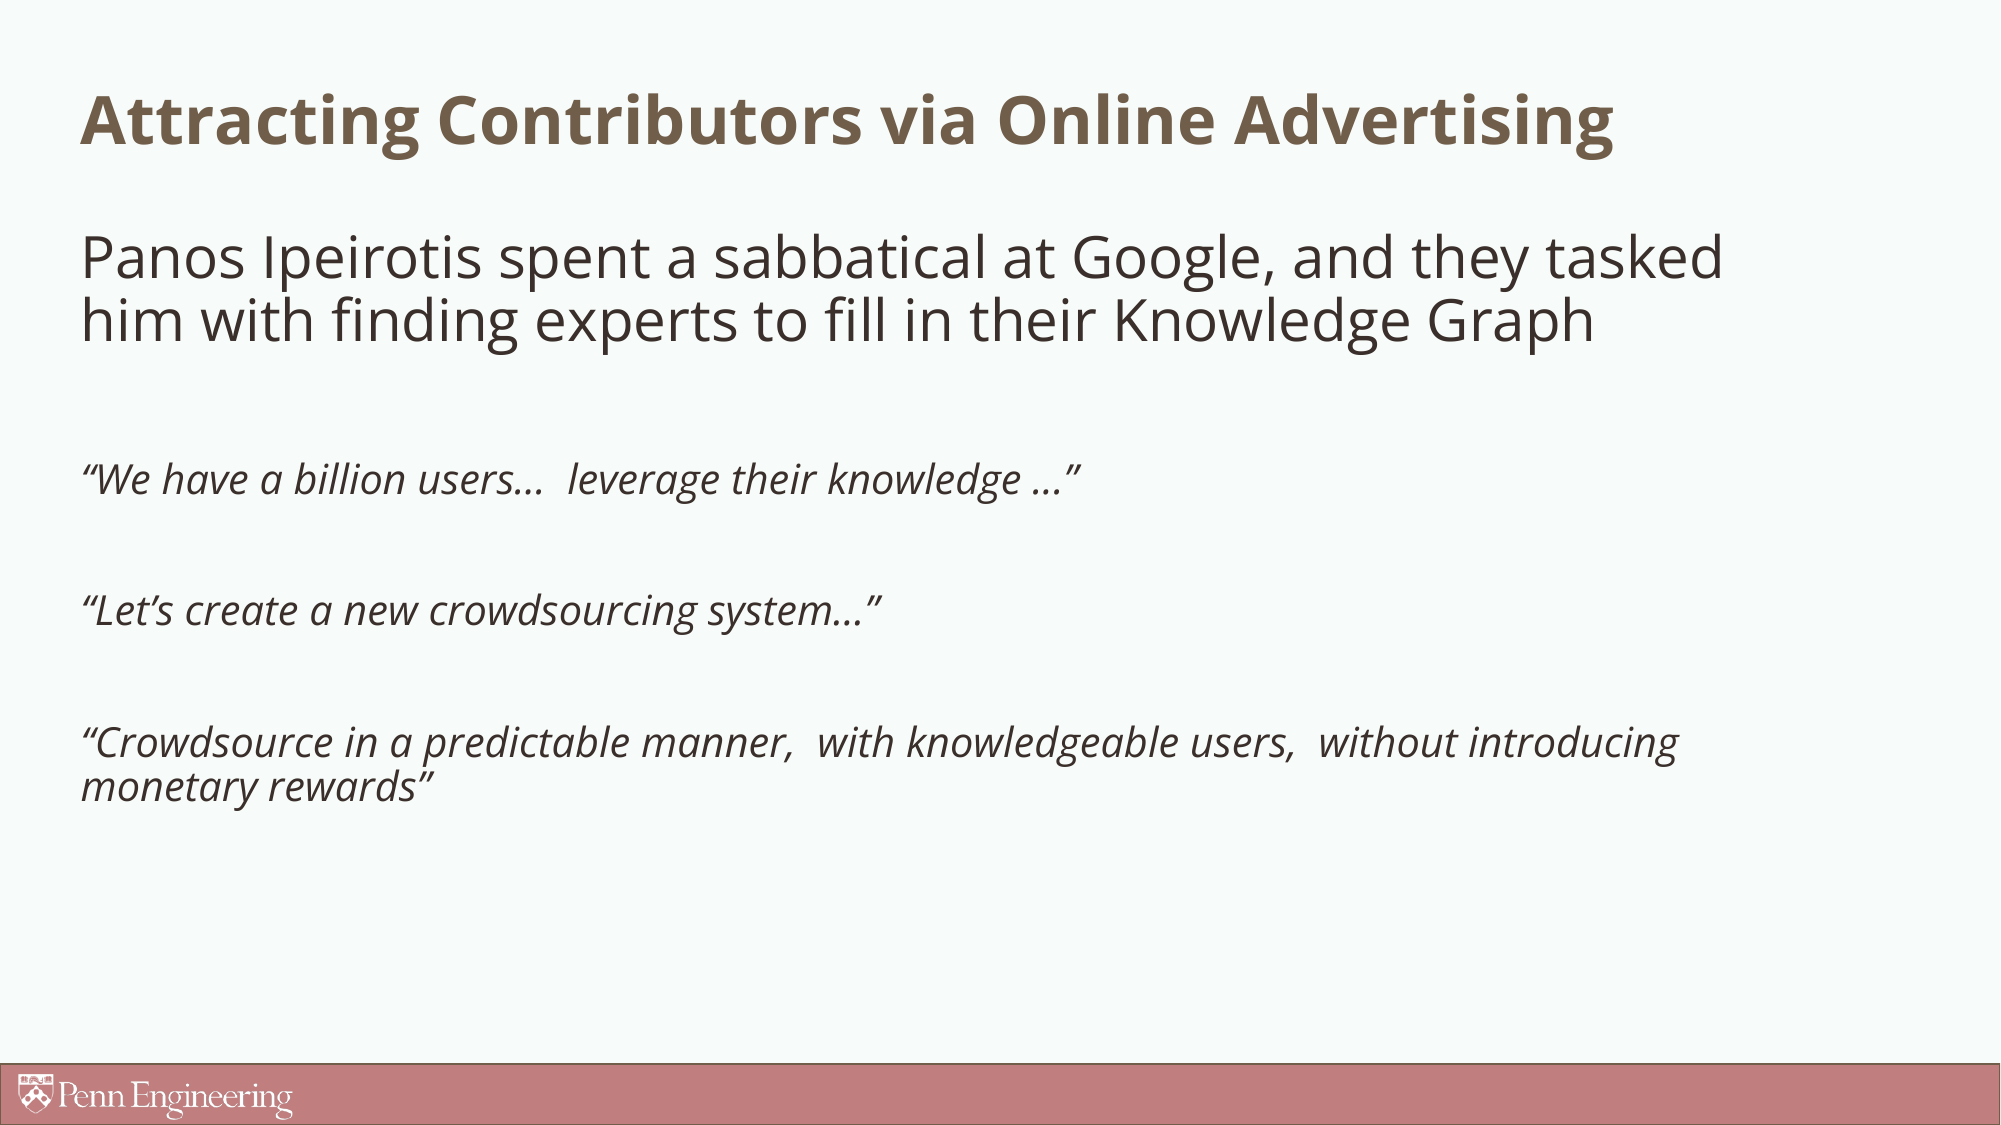

# Attracting Contributors via Online Advertising
Panos Ipeirotis spent a sabbatical at Google, and they tasked him with finding experts to fill in their Knowledge Graph

“We have a billion users...  leverage their knowledge ...”

“Let’s create a new crowdsourcing system...”

“Crowdsource in a predictable manner,  with knowledgeable users,  without introducing monetary rewards”